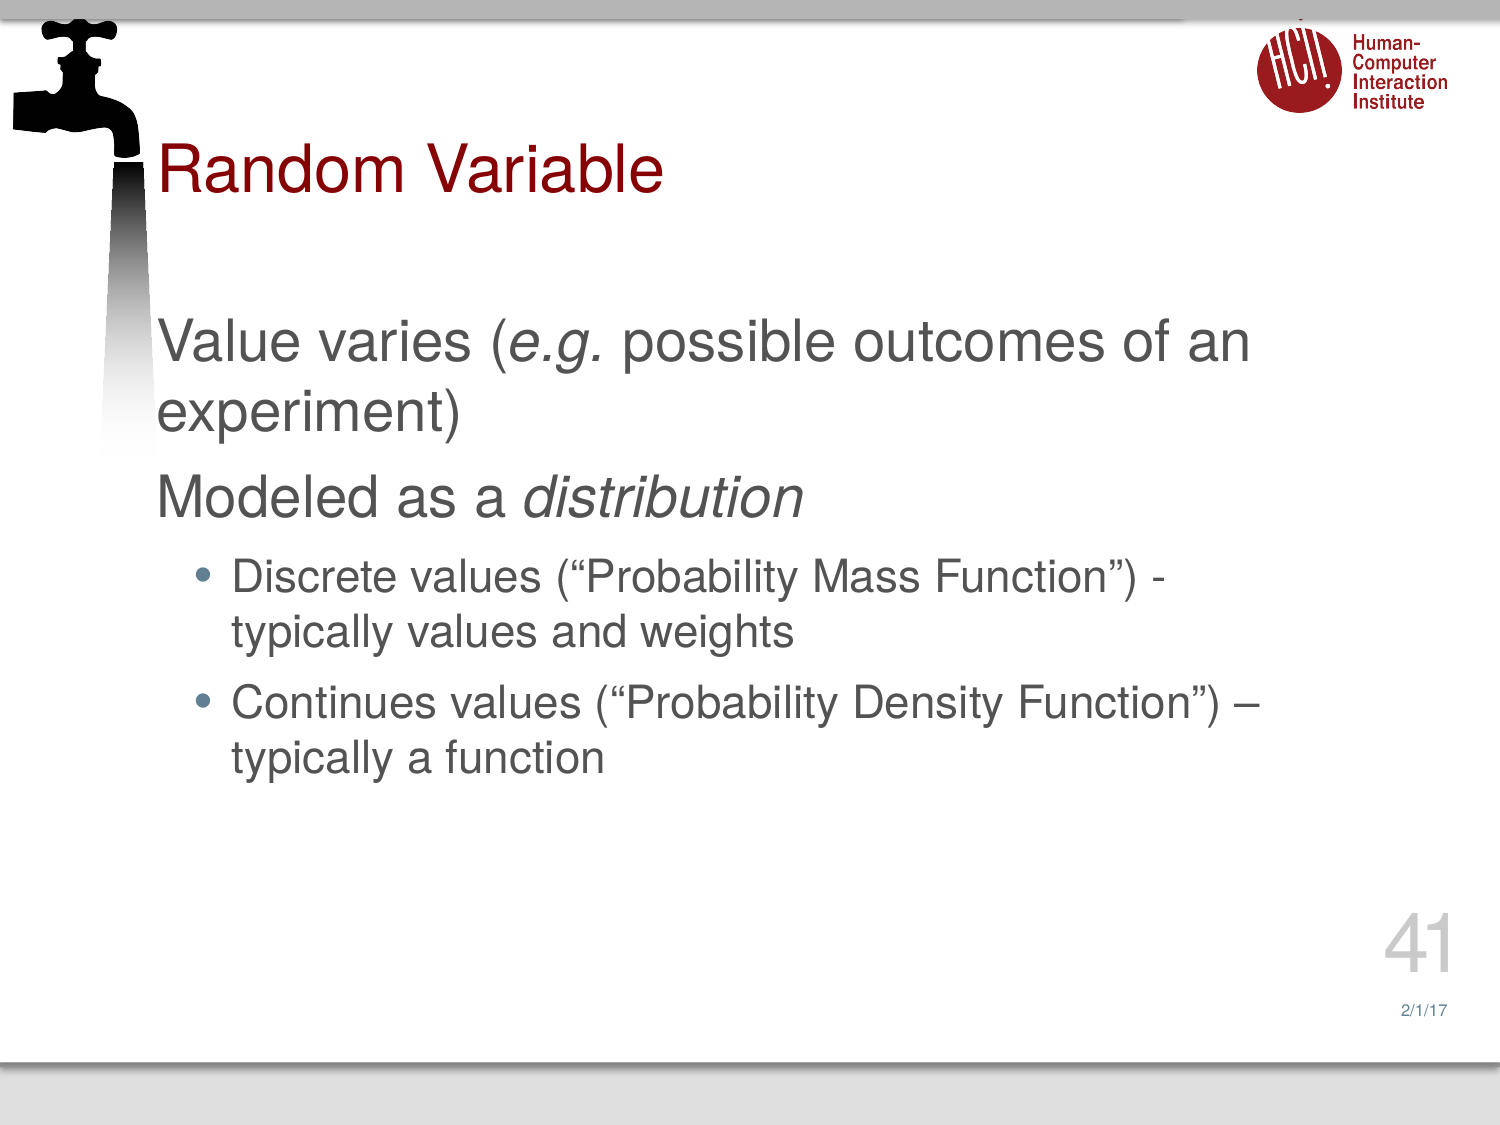

# Random Variable
Value varies (e.g. possible outcomes of an experiment)
Modeled as a distribution
Discrete values (“Probability Mass Function”) - typically values and weights
Continues values (“Probability Density Function”) – typically a function
41
2/1/17